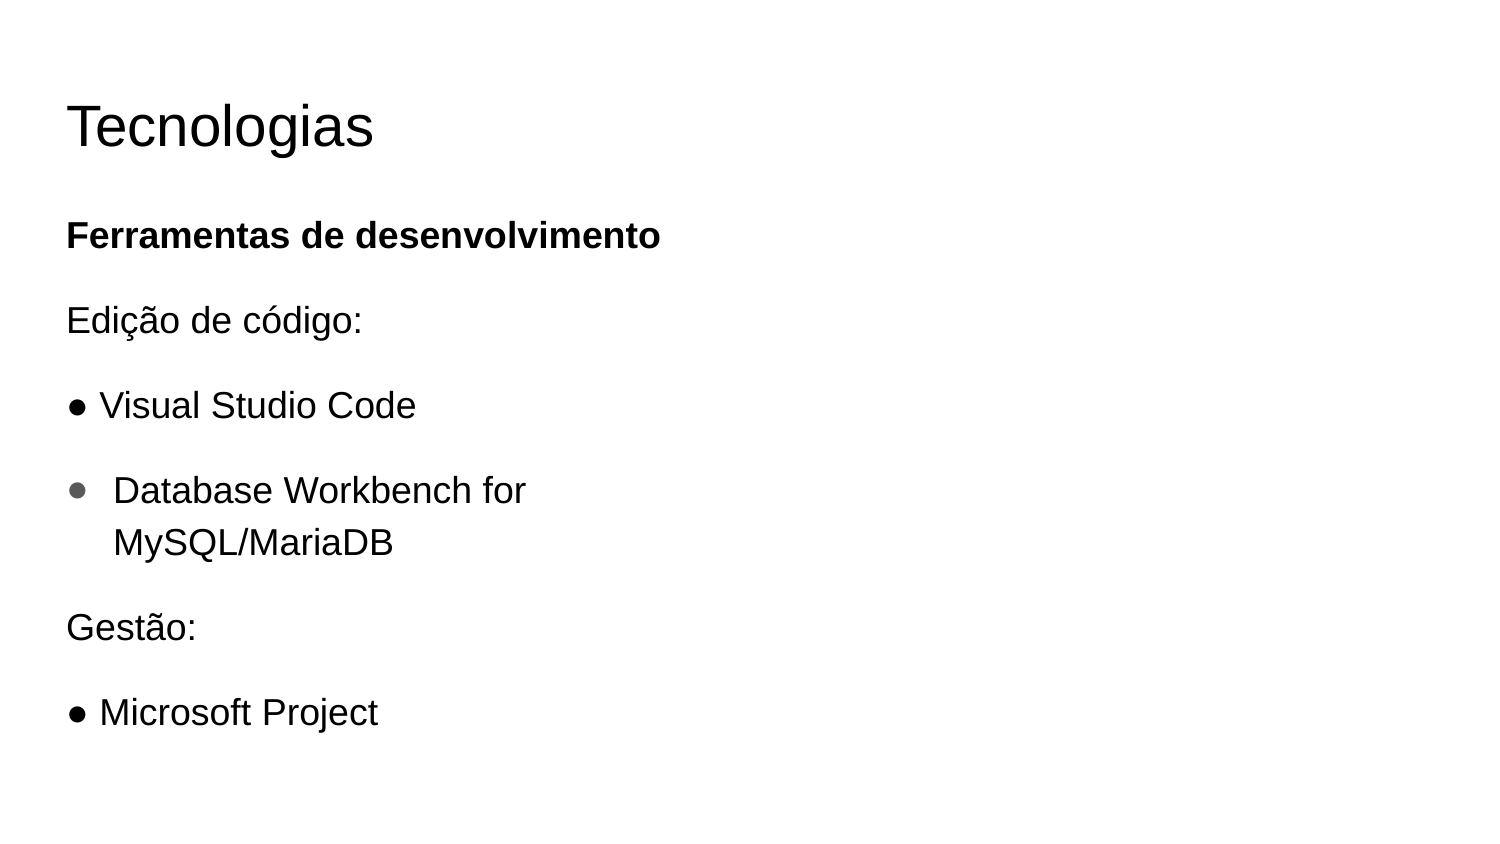

# Tecnologias
Ferramentas de desenvolvimento
Edição de código:
● Visual Studio Code
Database Workbench for MySQL/MariaDB
Gestão:
● Microsoft Project